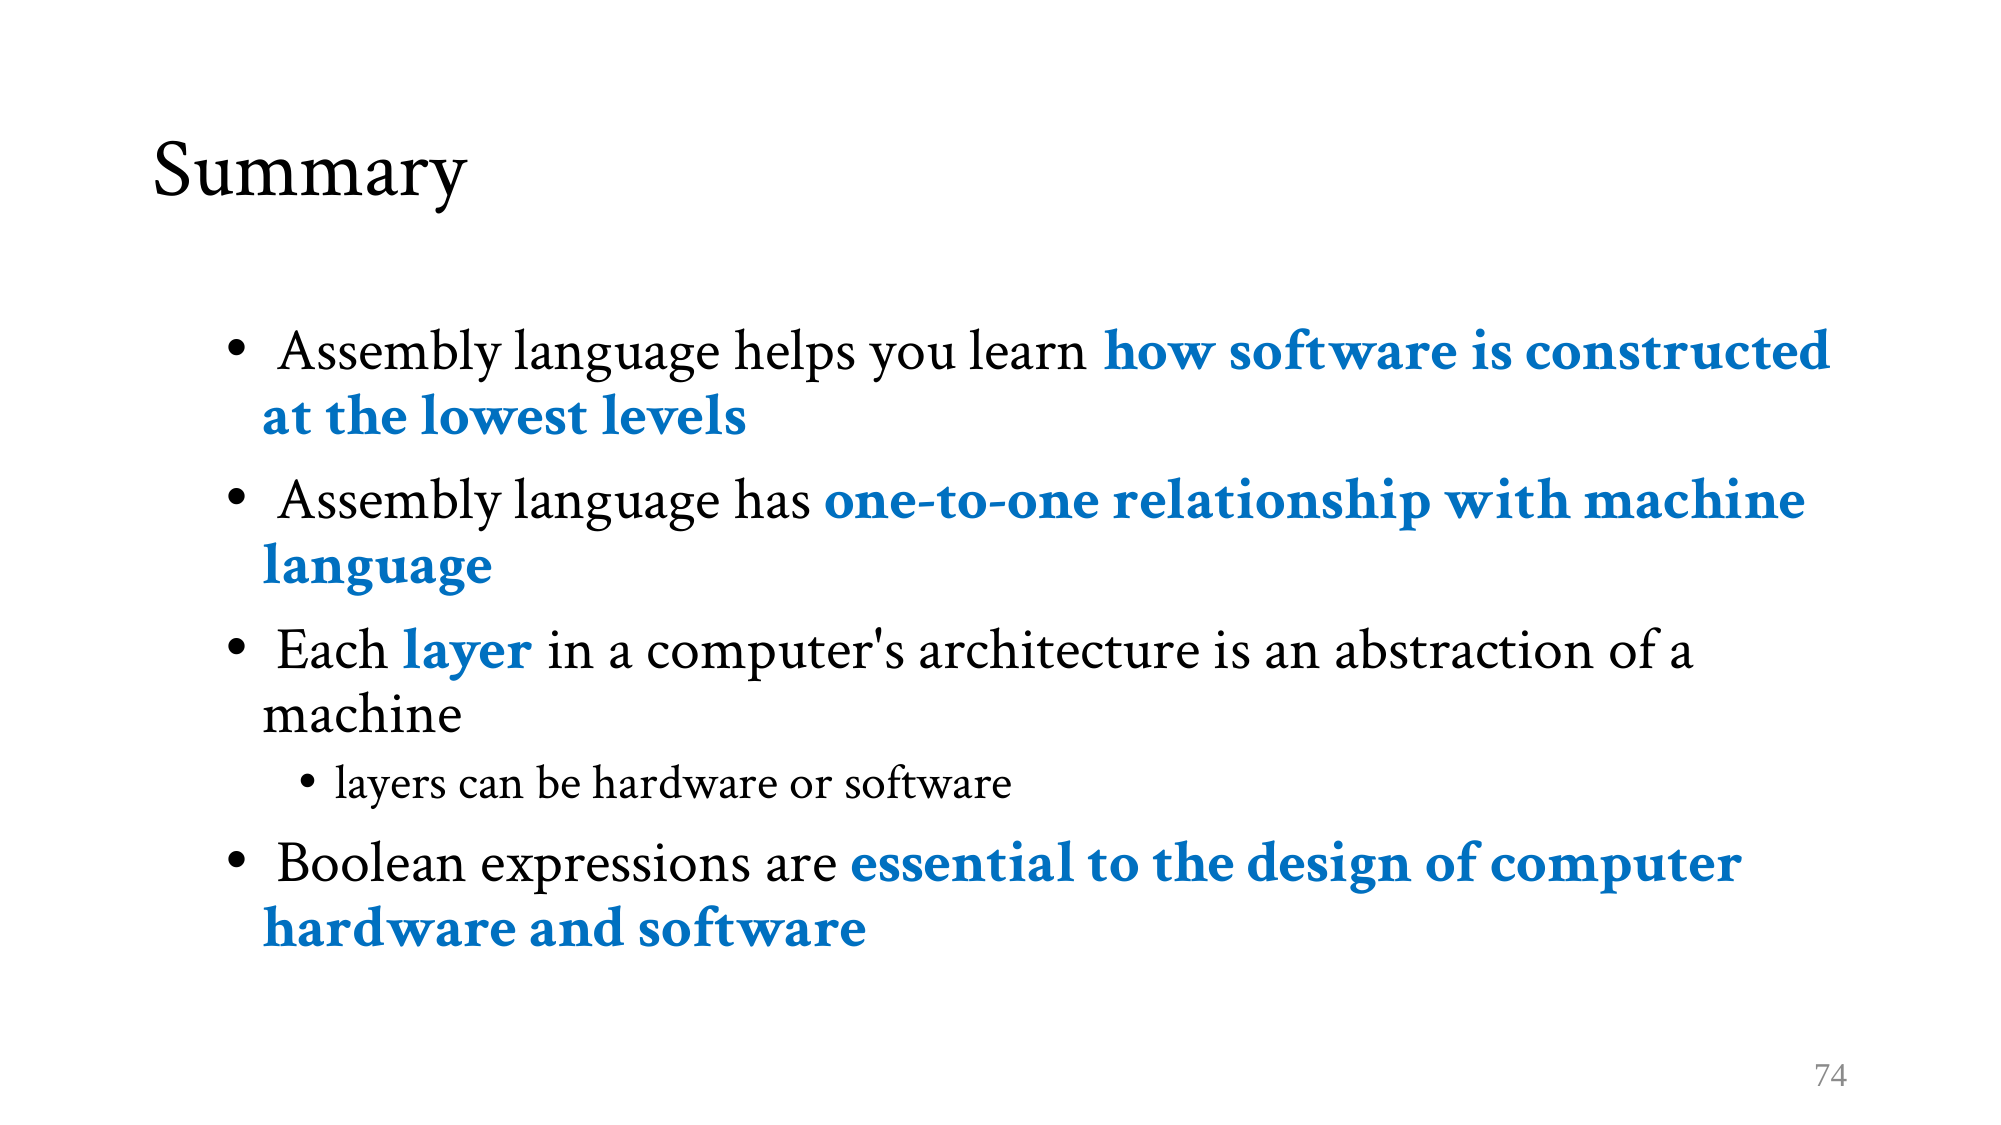

# Summary
 Assembly language helps you learn how software is constructed at the lowest levels
 Assembly language has one-to-one relationship with machine language
 Each layer in a computer's architecture is an abstraction of a machine
layers can be hardware or software
 Boolean expressions are essential to the design of computer hardware and software
74